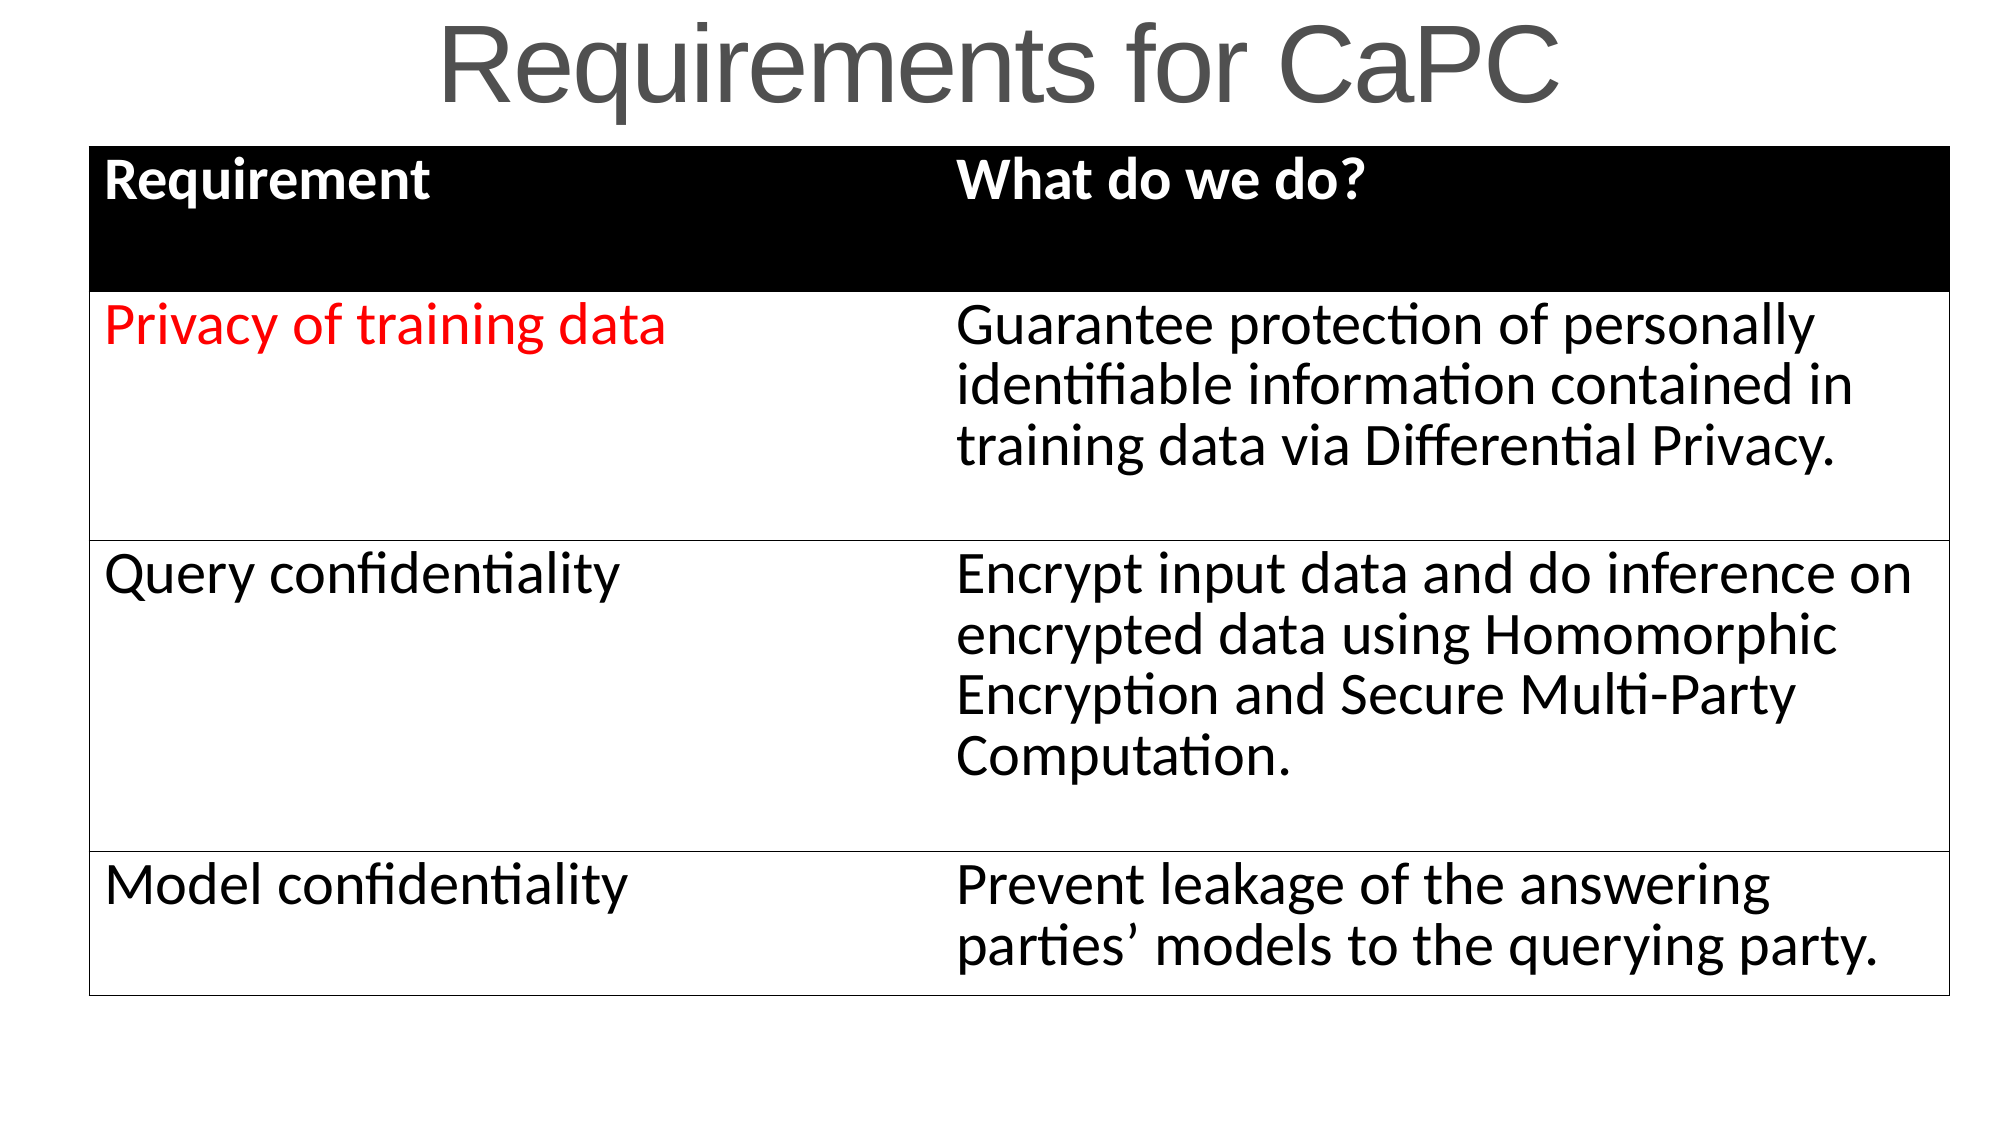

Requirements for CaPC

| Requirement | What do we do? |
| --- | --- |
| Privacy of training data | Guarantee protection of personally identifiable information contained in training data via Differential Privacy. |
| Query confidentiality | Encrypt input data and do inference on encrypted data using Homomorphic Encryption and Secure Multi-Party Computation. |
| Model confidentiality | Prevent leakage of the answering parties’ models to the querying party. |